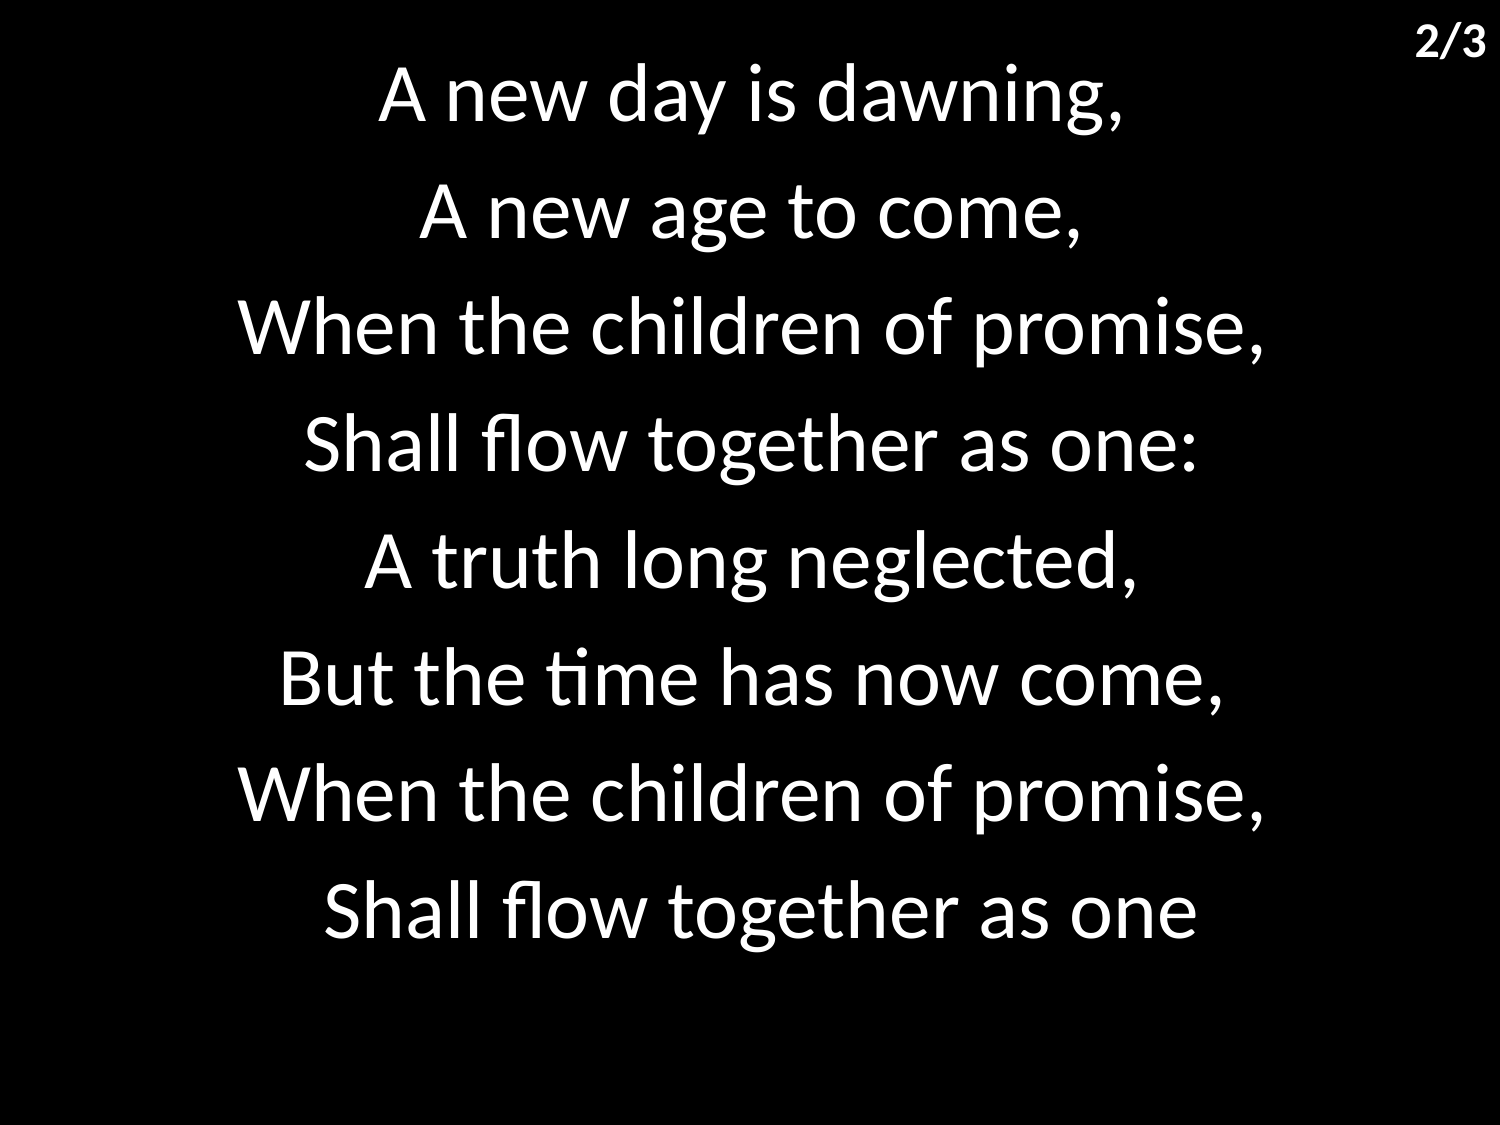

2/3
A new day is dawning,
A new age to come,
When the children of promise,
Shall flow together as one:
A truth long neglected,
But the time has now come,
When the children of promise,
Shall flow together as one